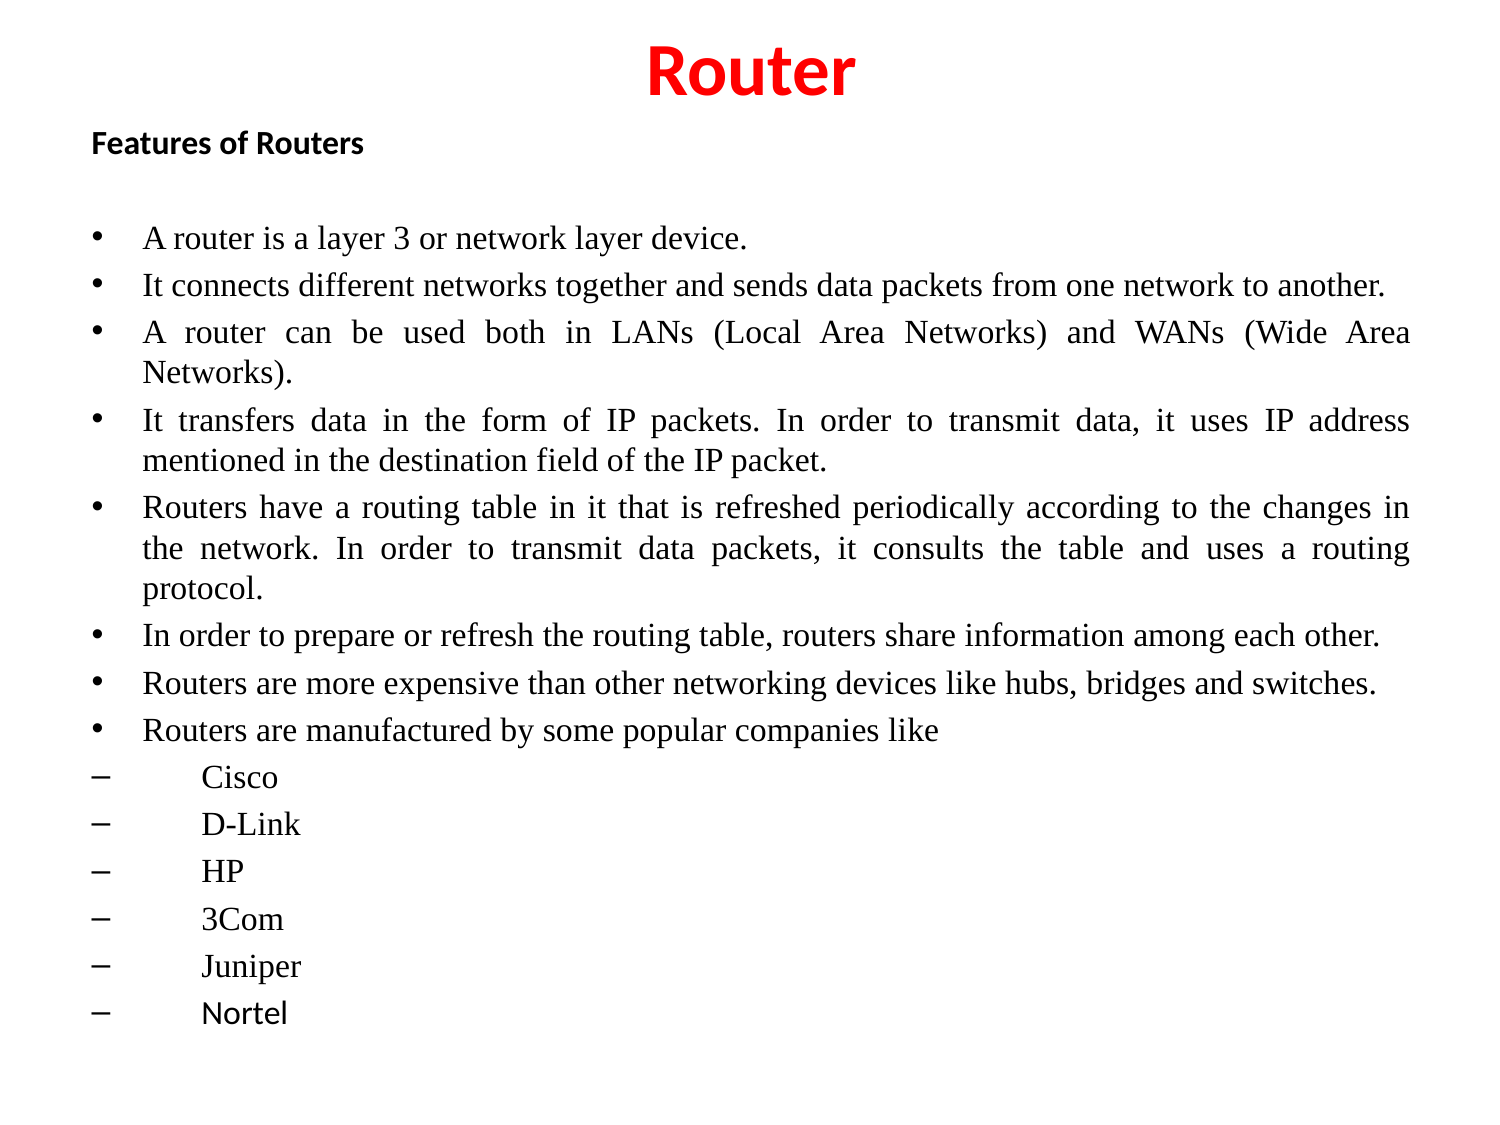

# Router
Features of Routers

A router is a layer 3 or network layer device.
It connects different networks together and sends data packets from one network to another.
A router can be used both in LANs (Local Area Networks) and WANs (Wide Area Networks).
It transfers data in the form of IP packets. In order to transmit data, it uses IP address mentioned in the destination field of the IP packet.
Routers have a routing table in it that is refreshed periodically according to the changes in the network. In order to transmit data packets, it consults the table and uses a routing protocol.
In order to prepare or refresh the routing table, routers share information among each other.
Routers are more expensive than other networking devices like hubs, bridges and switches.
Routers are manufactured by some popular companies like
Cisco
D-Link
HP
3Com
Juniper
Nortel